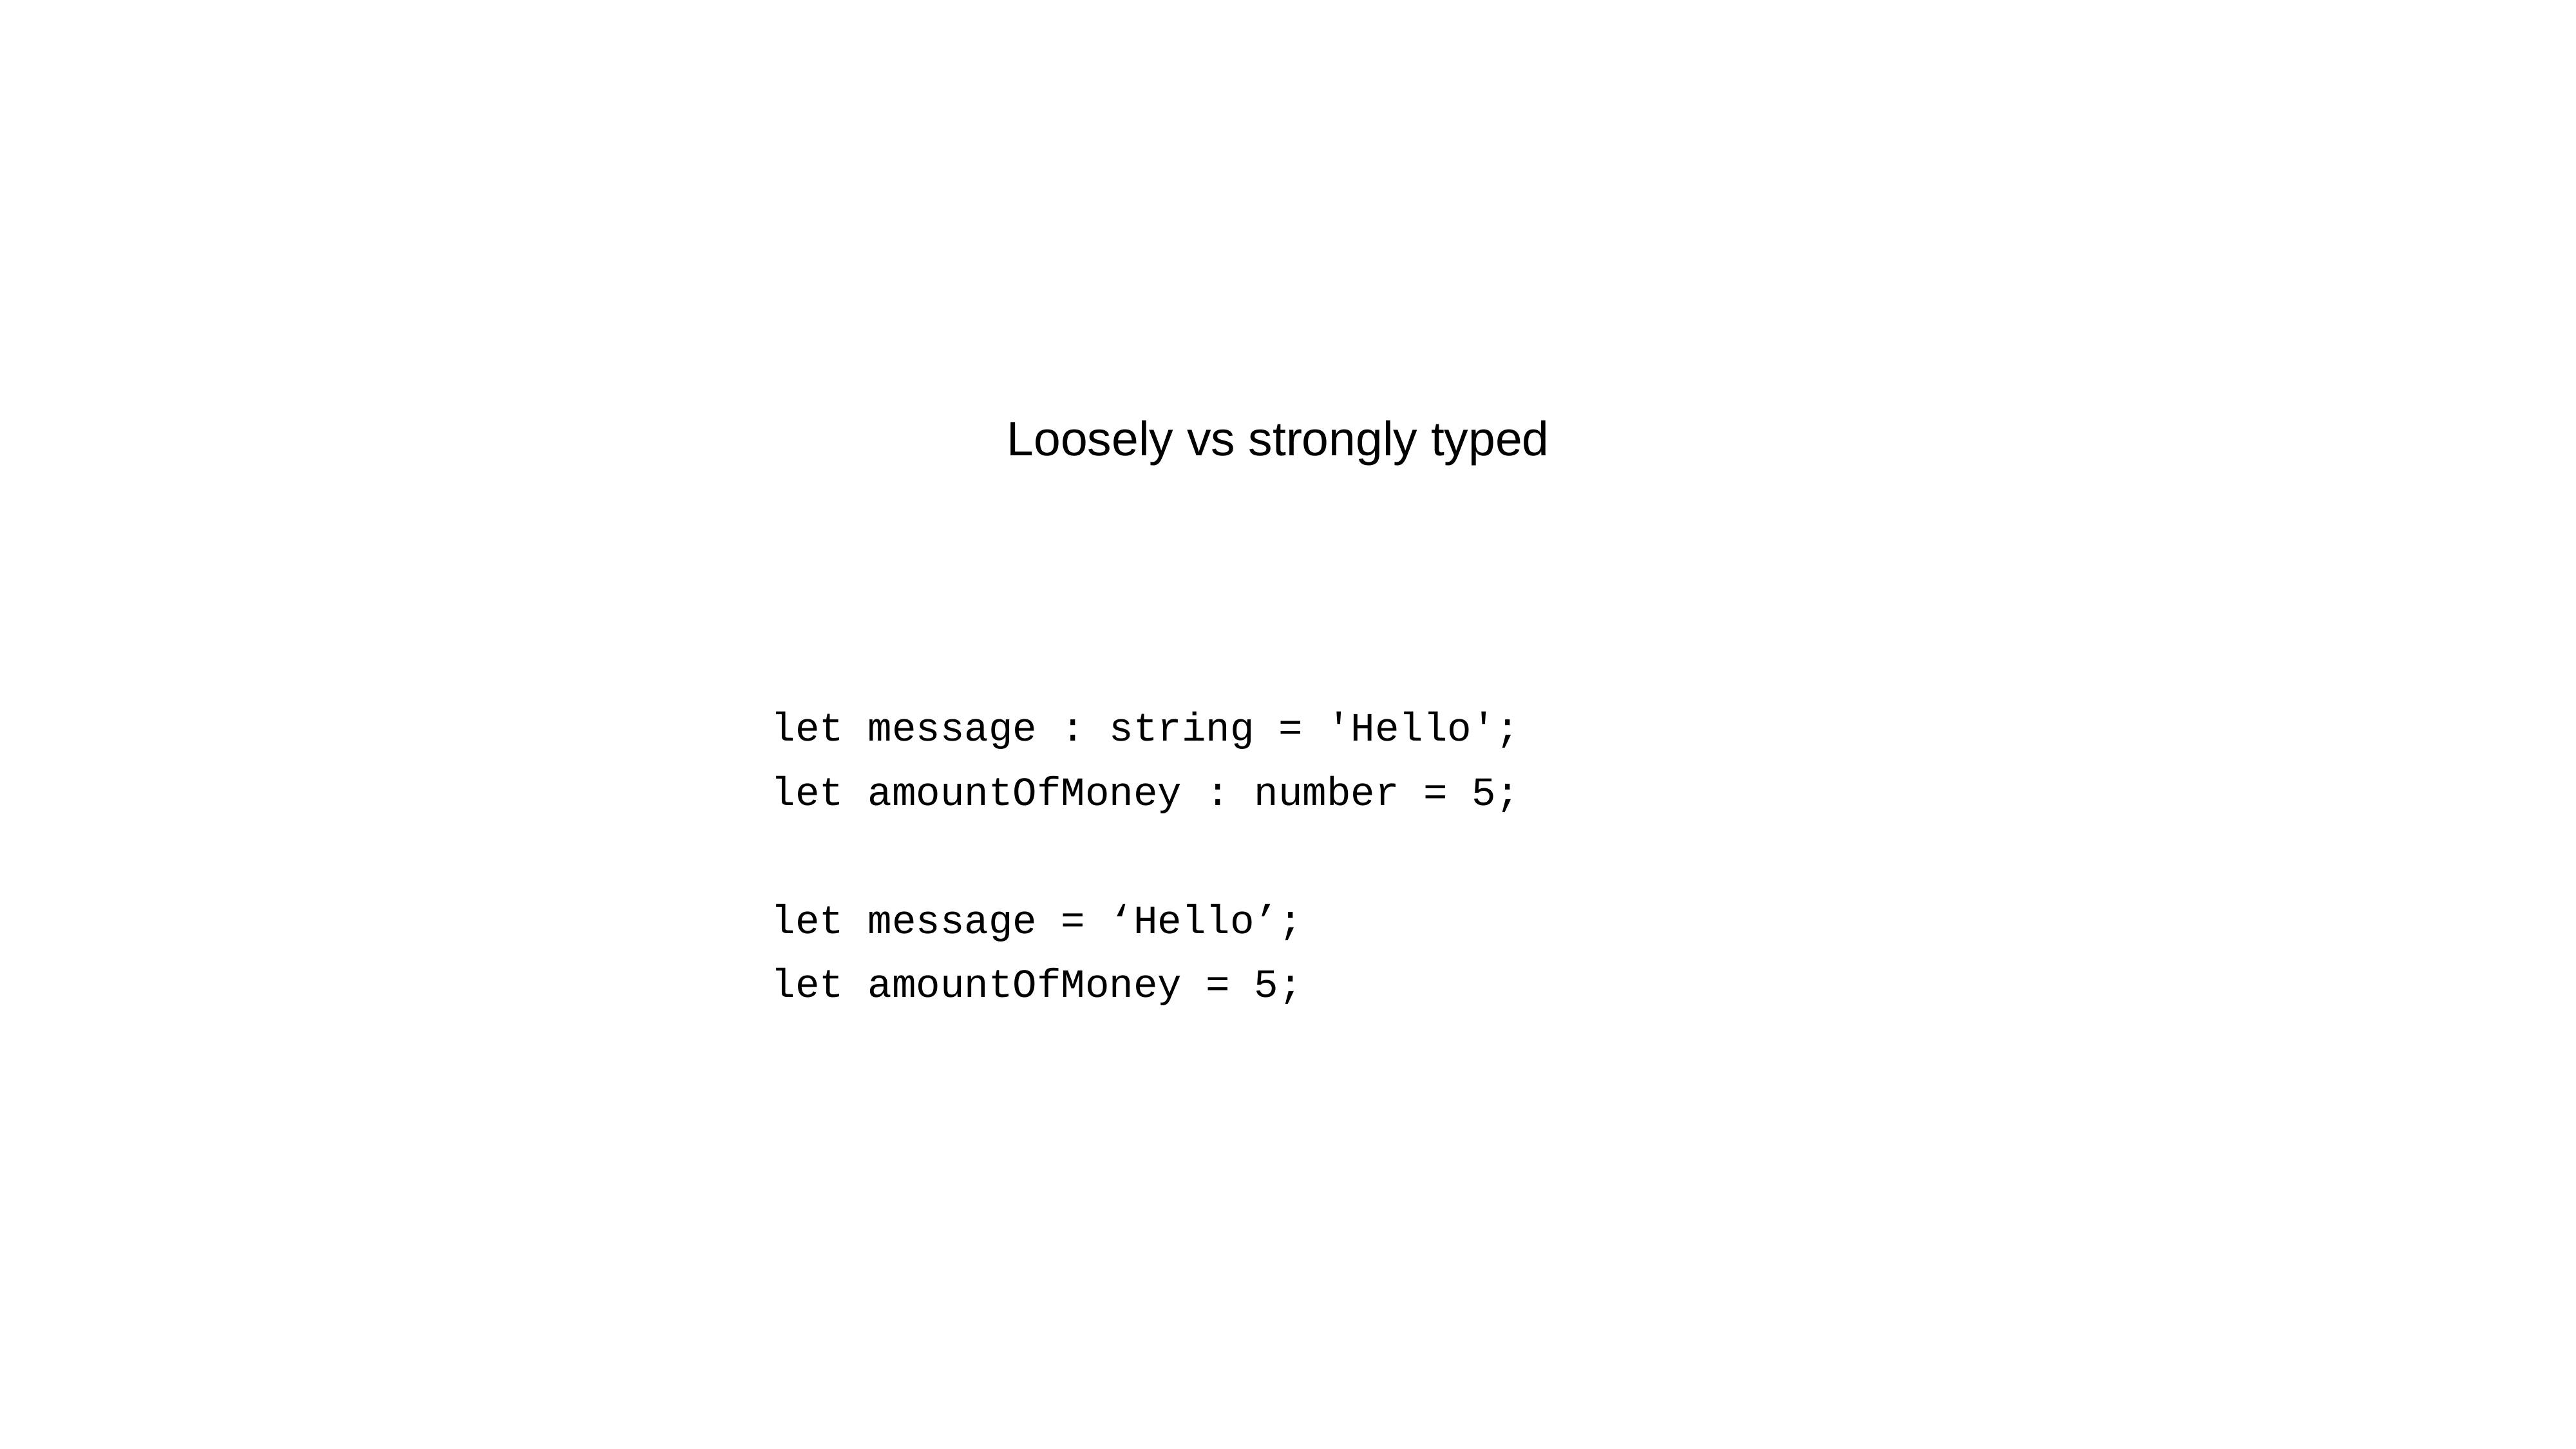

Loosely vs strongly typed
let message : string = 'Hello';
let amountOfMoney : number = 5;

let message = ‘Hello’;
let amountOfMoney = 5;